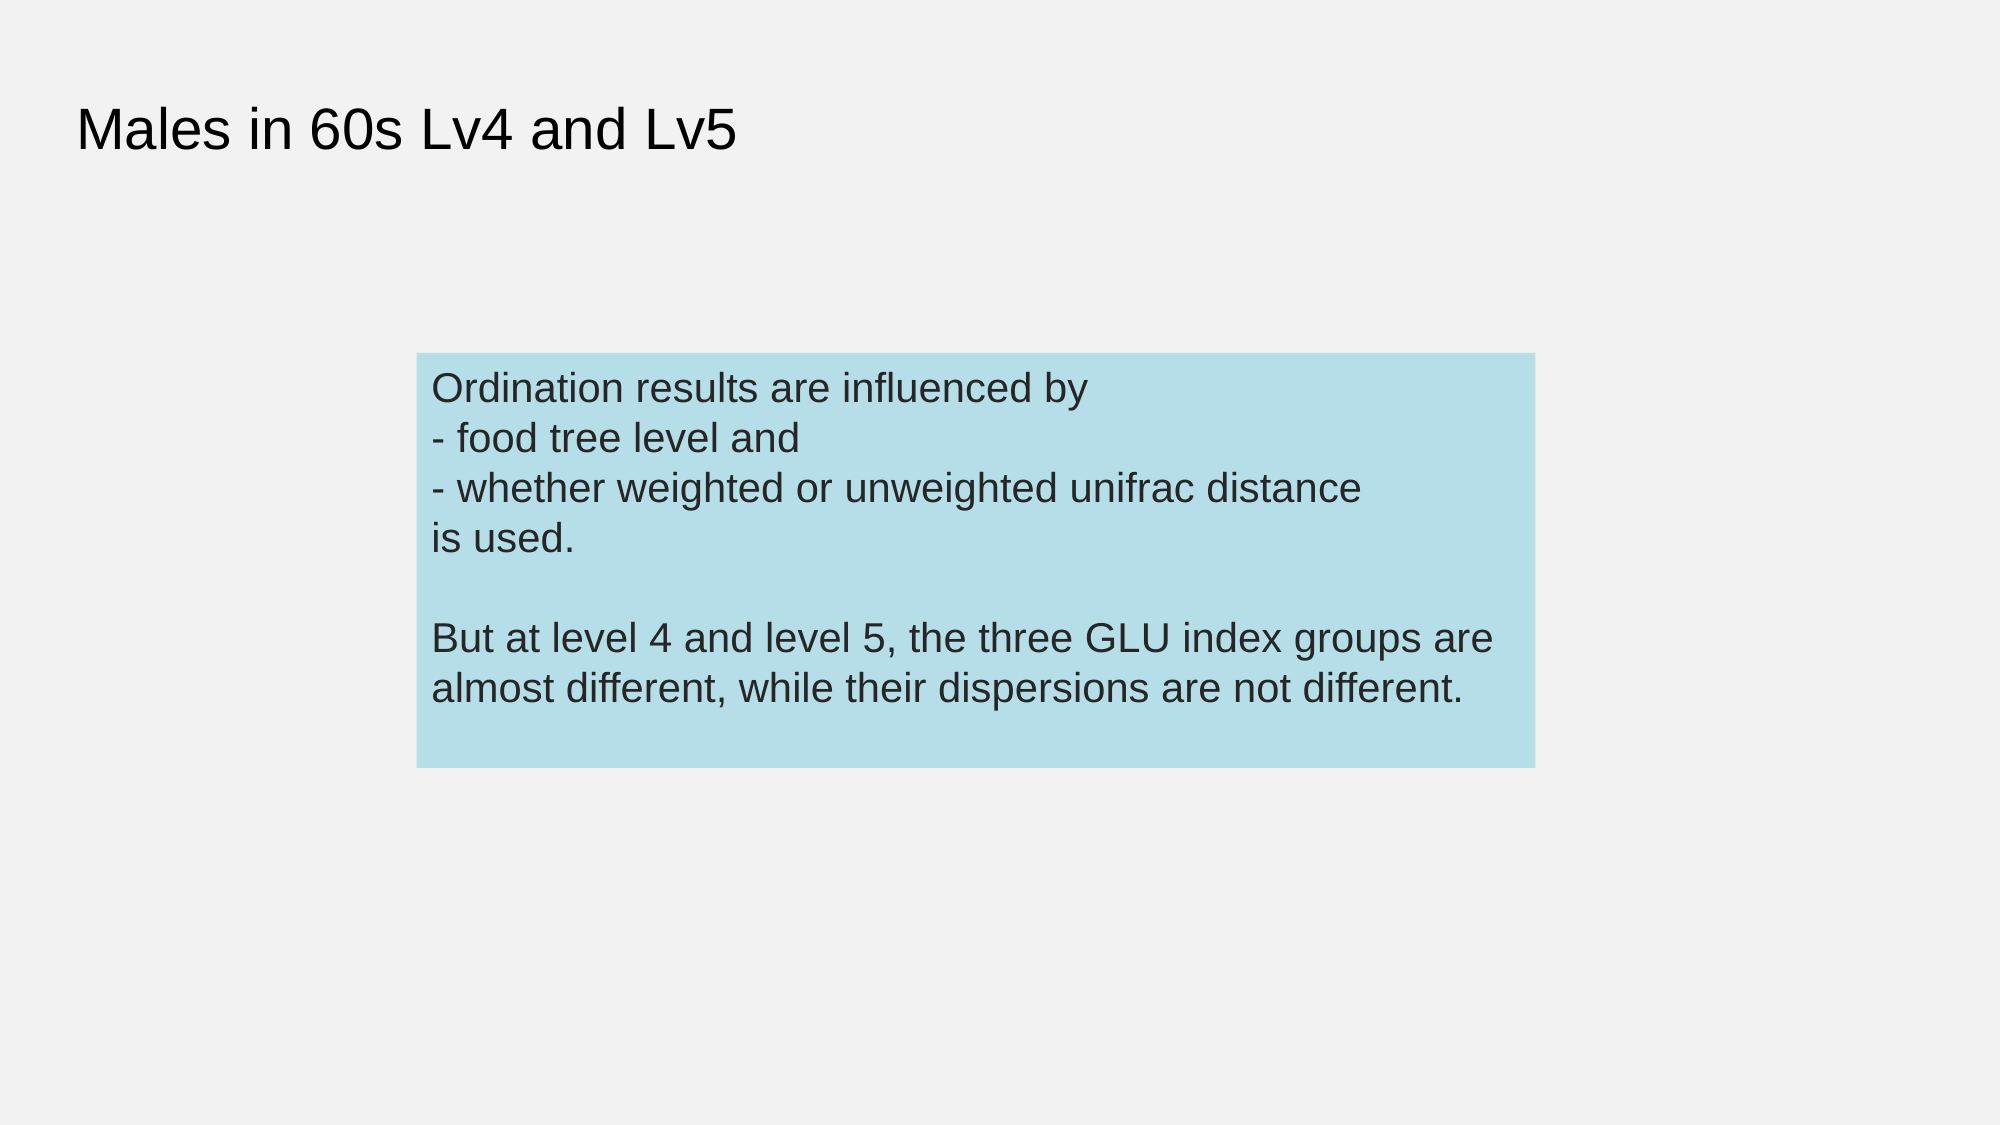

# Males in 60s Lv4 and Lv5
Ordination results are influenced by
- food tree level and
- whether weighted or unweighted unifrac distance
is used.

But at level 4 and level 5, the three GLU index groups are almost different, while their dispersions are not different.